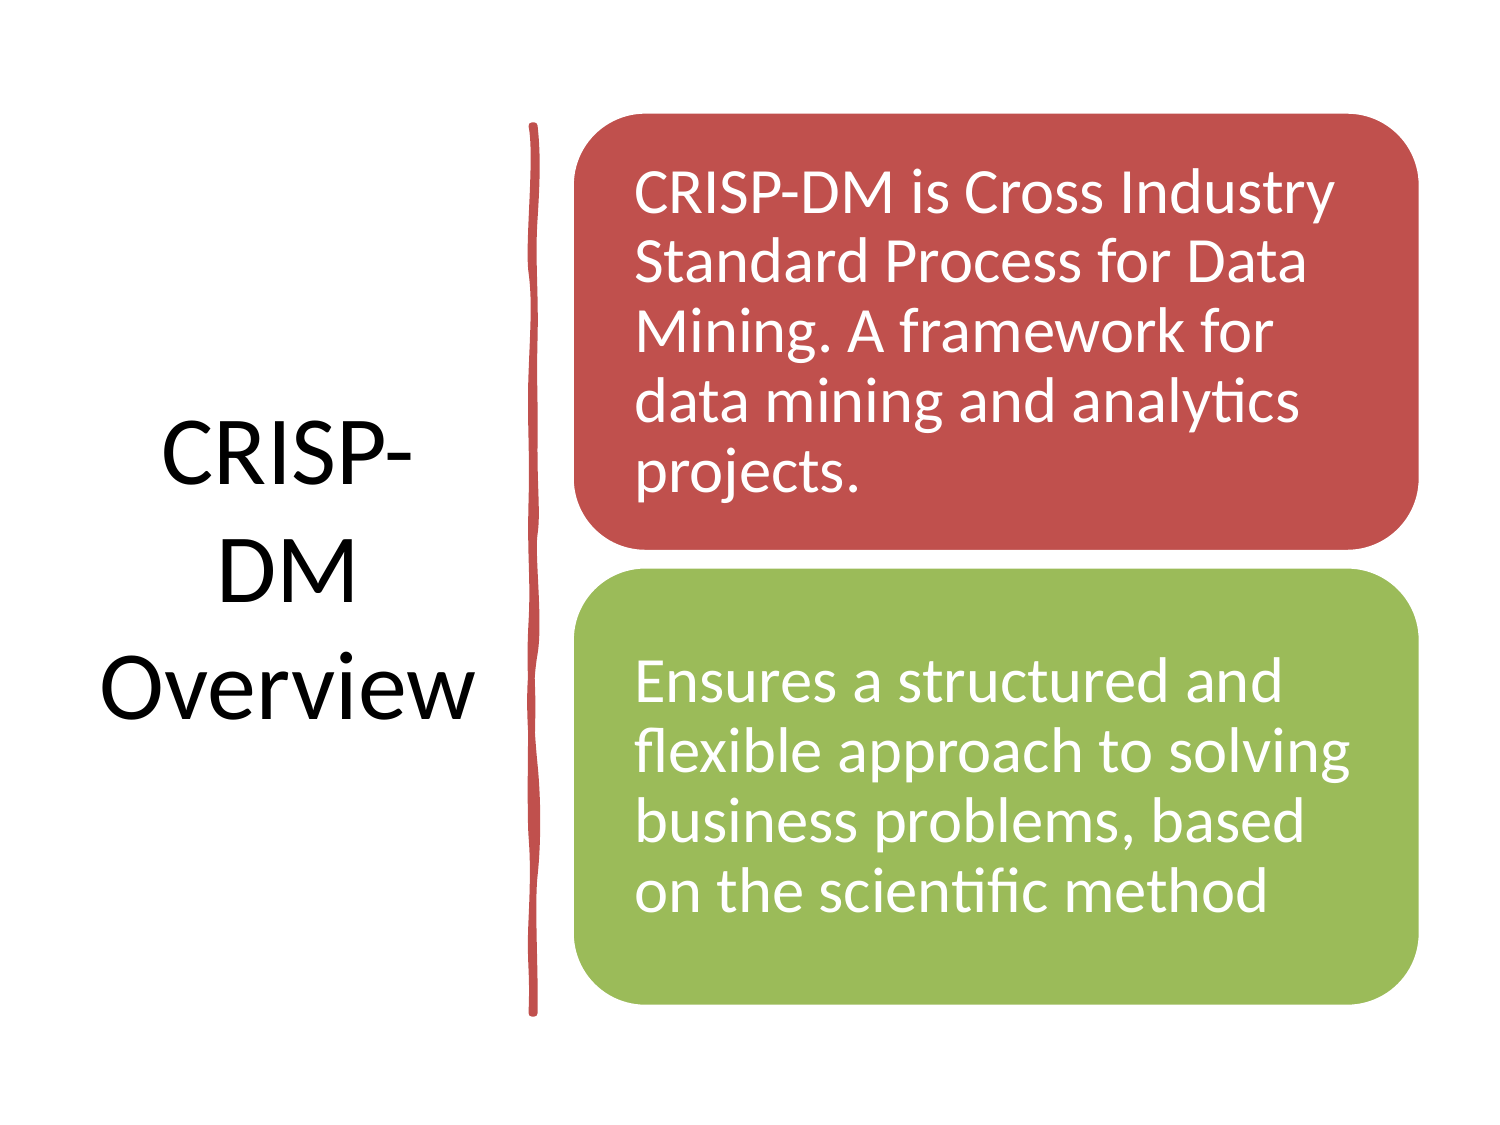

CRISP-DM is Cross Industry Standard Process for Data Mining. A framework for data mining and analytics projects.
Ensures a structured and flexible approach to solving business problems, based on the scientific method
# CRISP-DM Overview